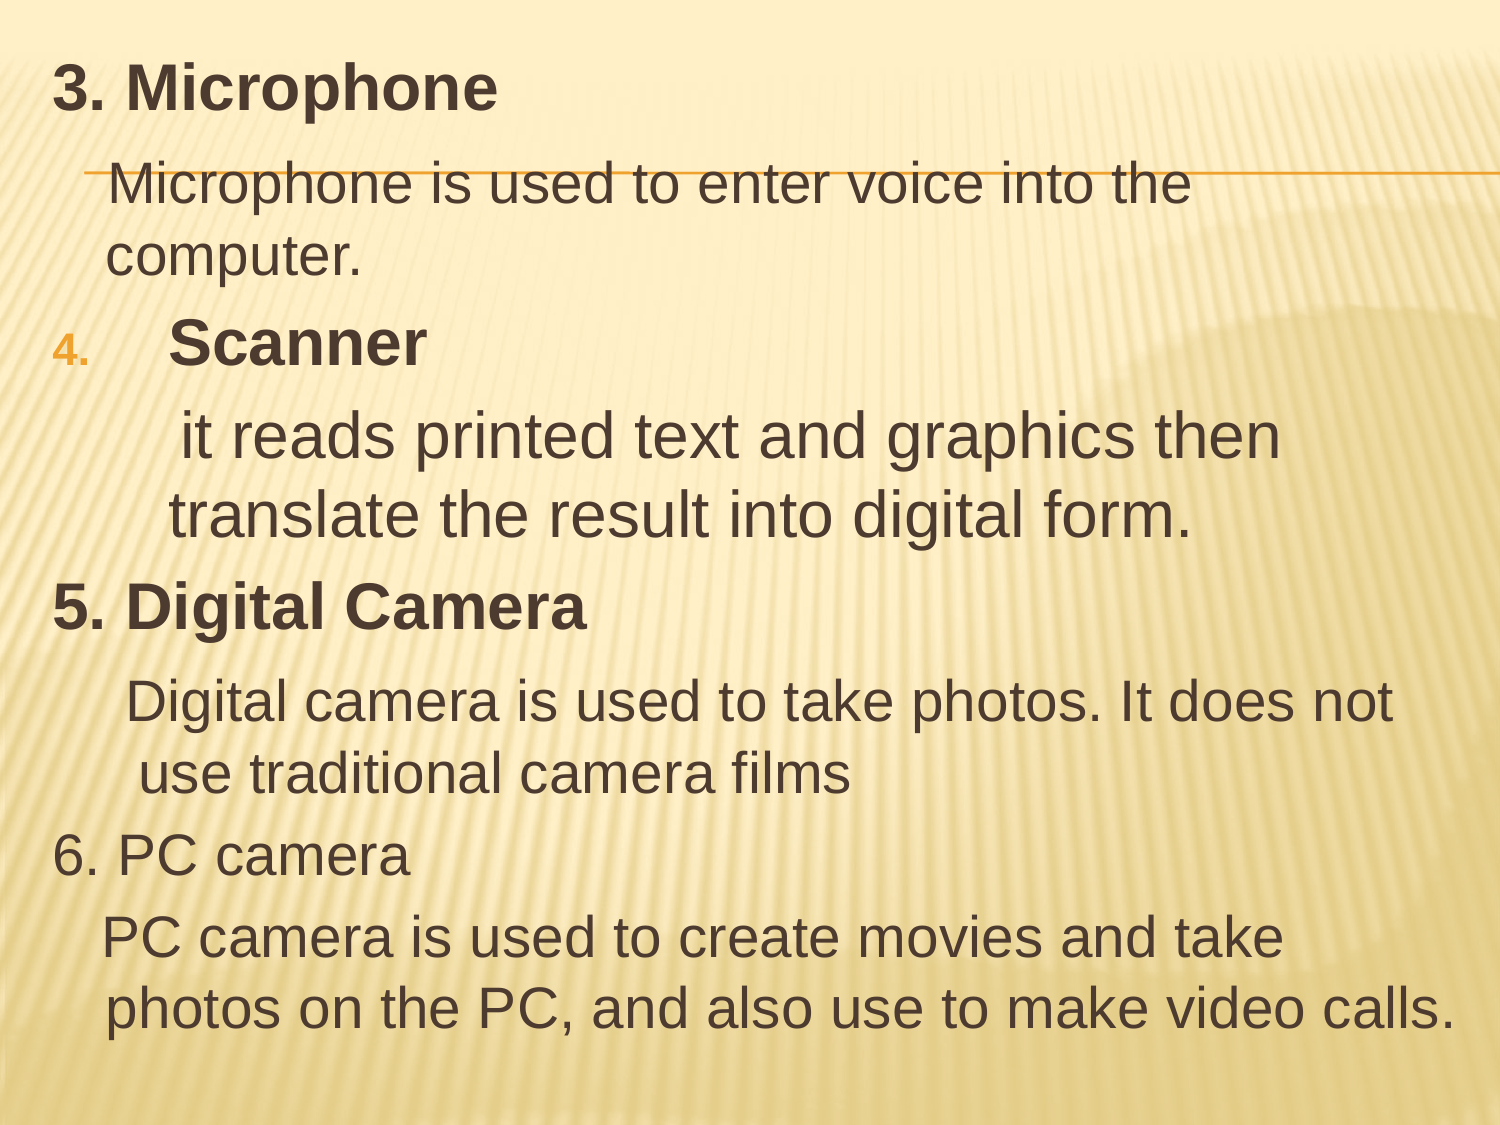

3. Microphone
   Microphone is used to enter voice into the computer.
Scanner
       it reads printed text and graphics then translate the result into digital form.
5. Digital Camera
    Digital camera is used to take photos. It does not      use traditional camera films
6. PC camera
   PC camera is used to create movies and take photos on the PC, and also use to make video calls.